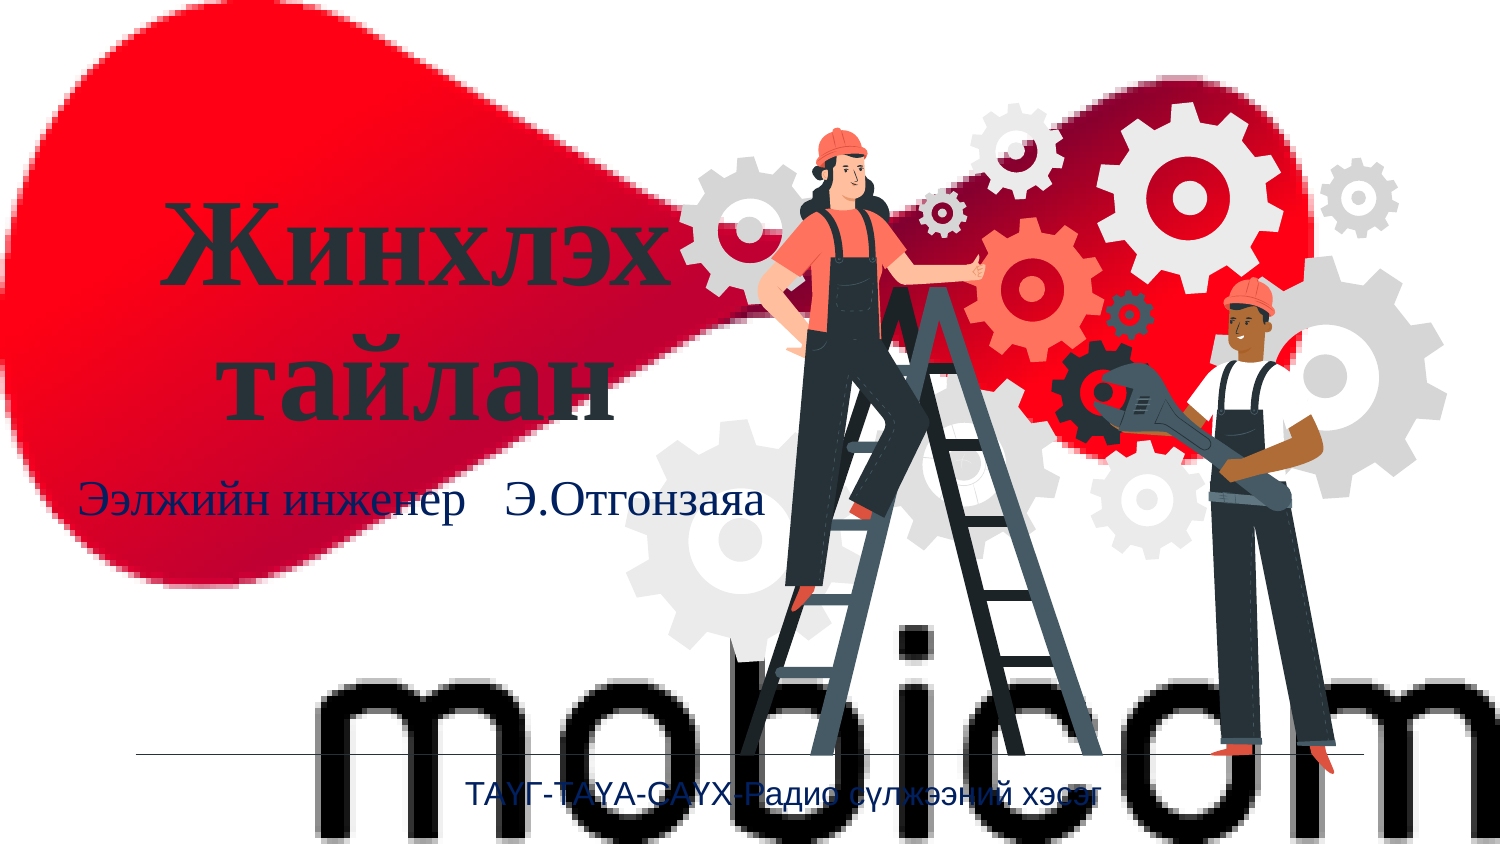

# Жинхлэх тайлан

Ээлжийн инженер   Э.Отгонзаяа
 ТАҮГ-ТАҮА-САҮХ-Радио сүлжээний хэсэг